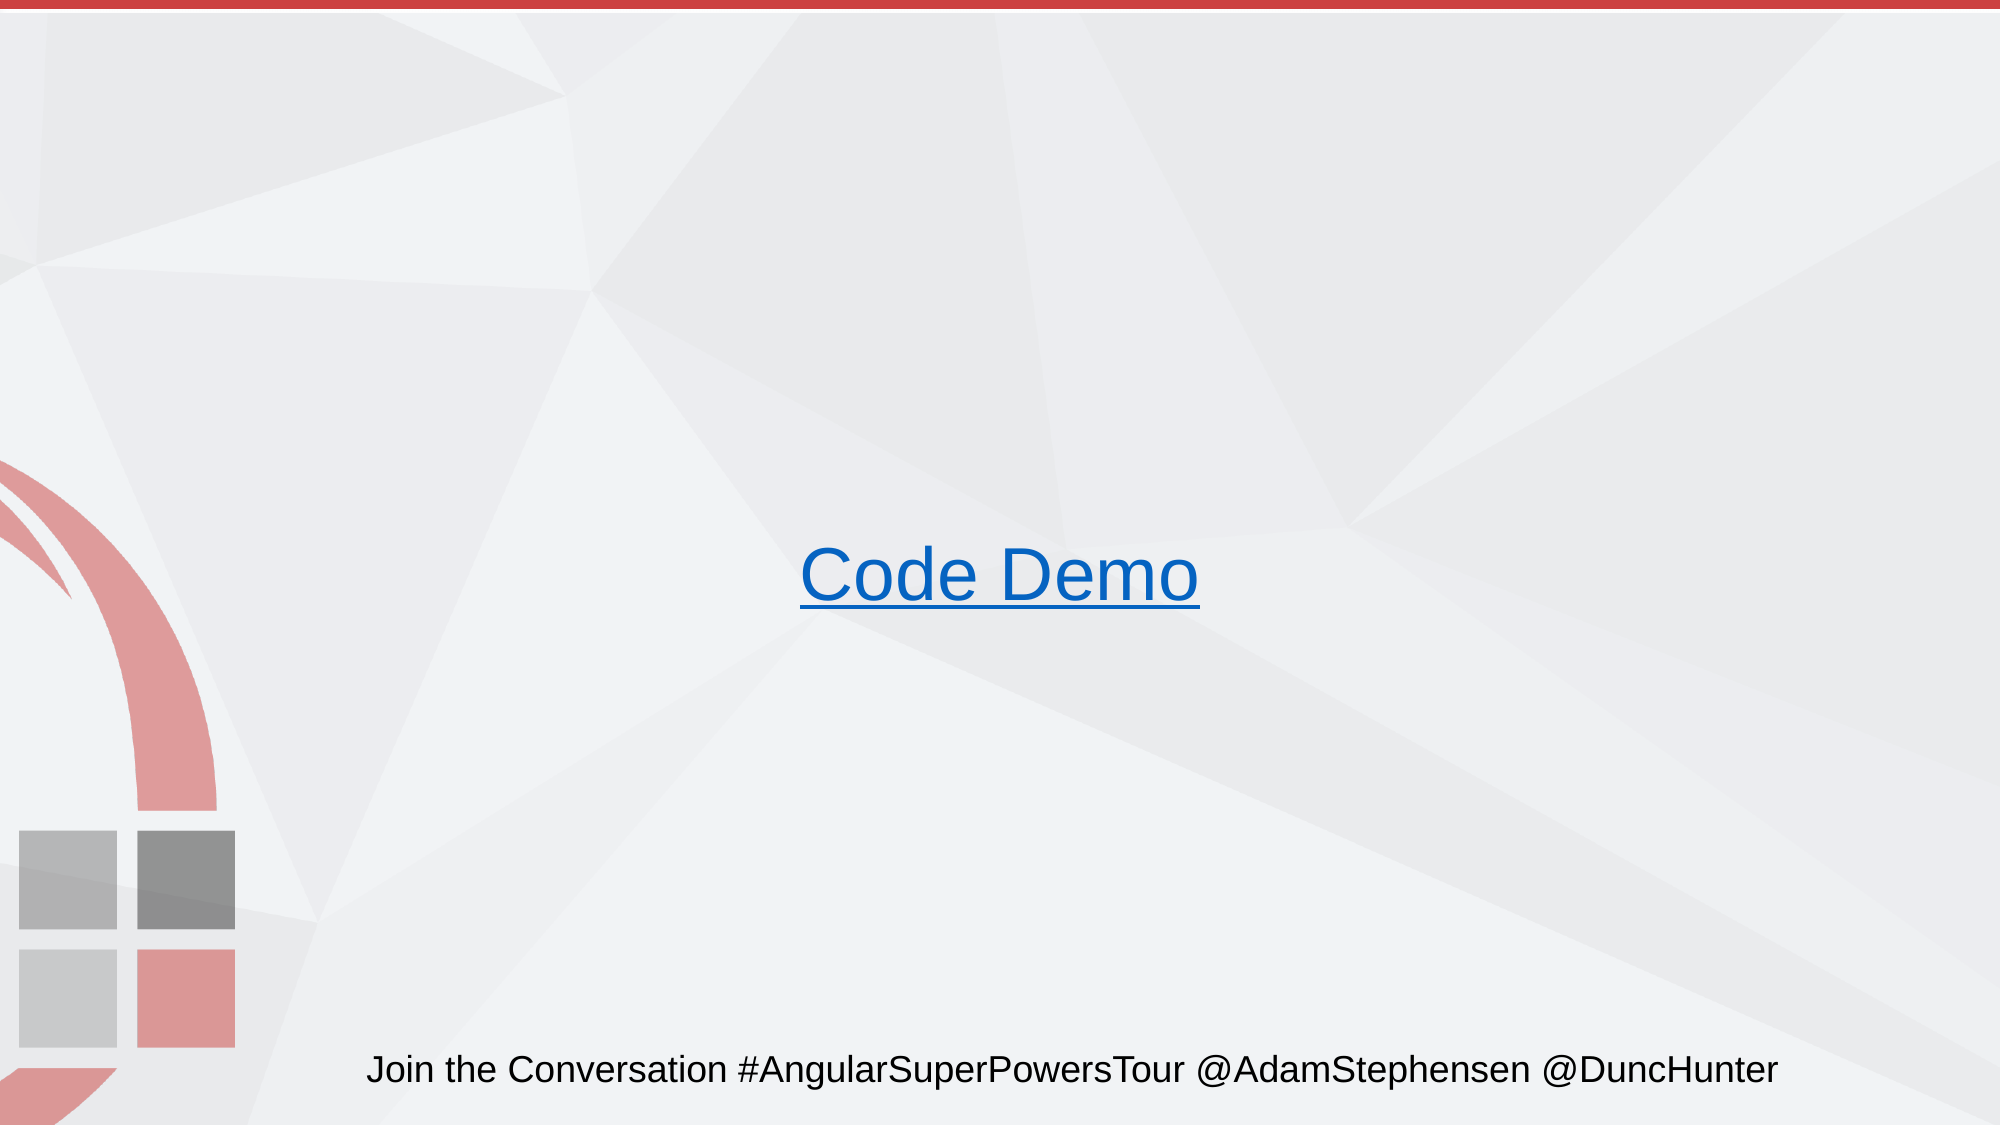

# Code Demo
Join the Conversation #AngularSuperPowersTour @AdamStephensen @DuncHunter